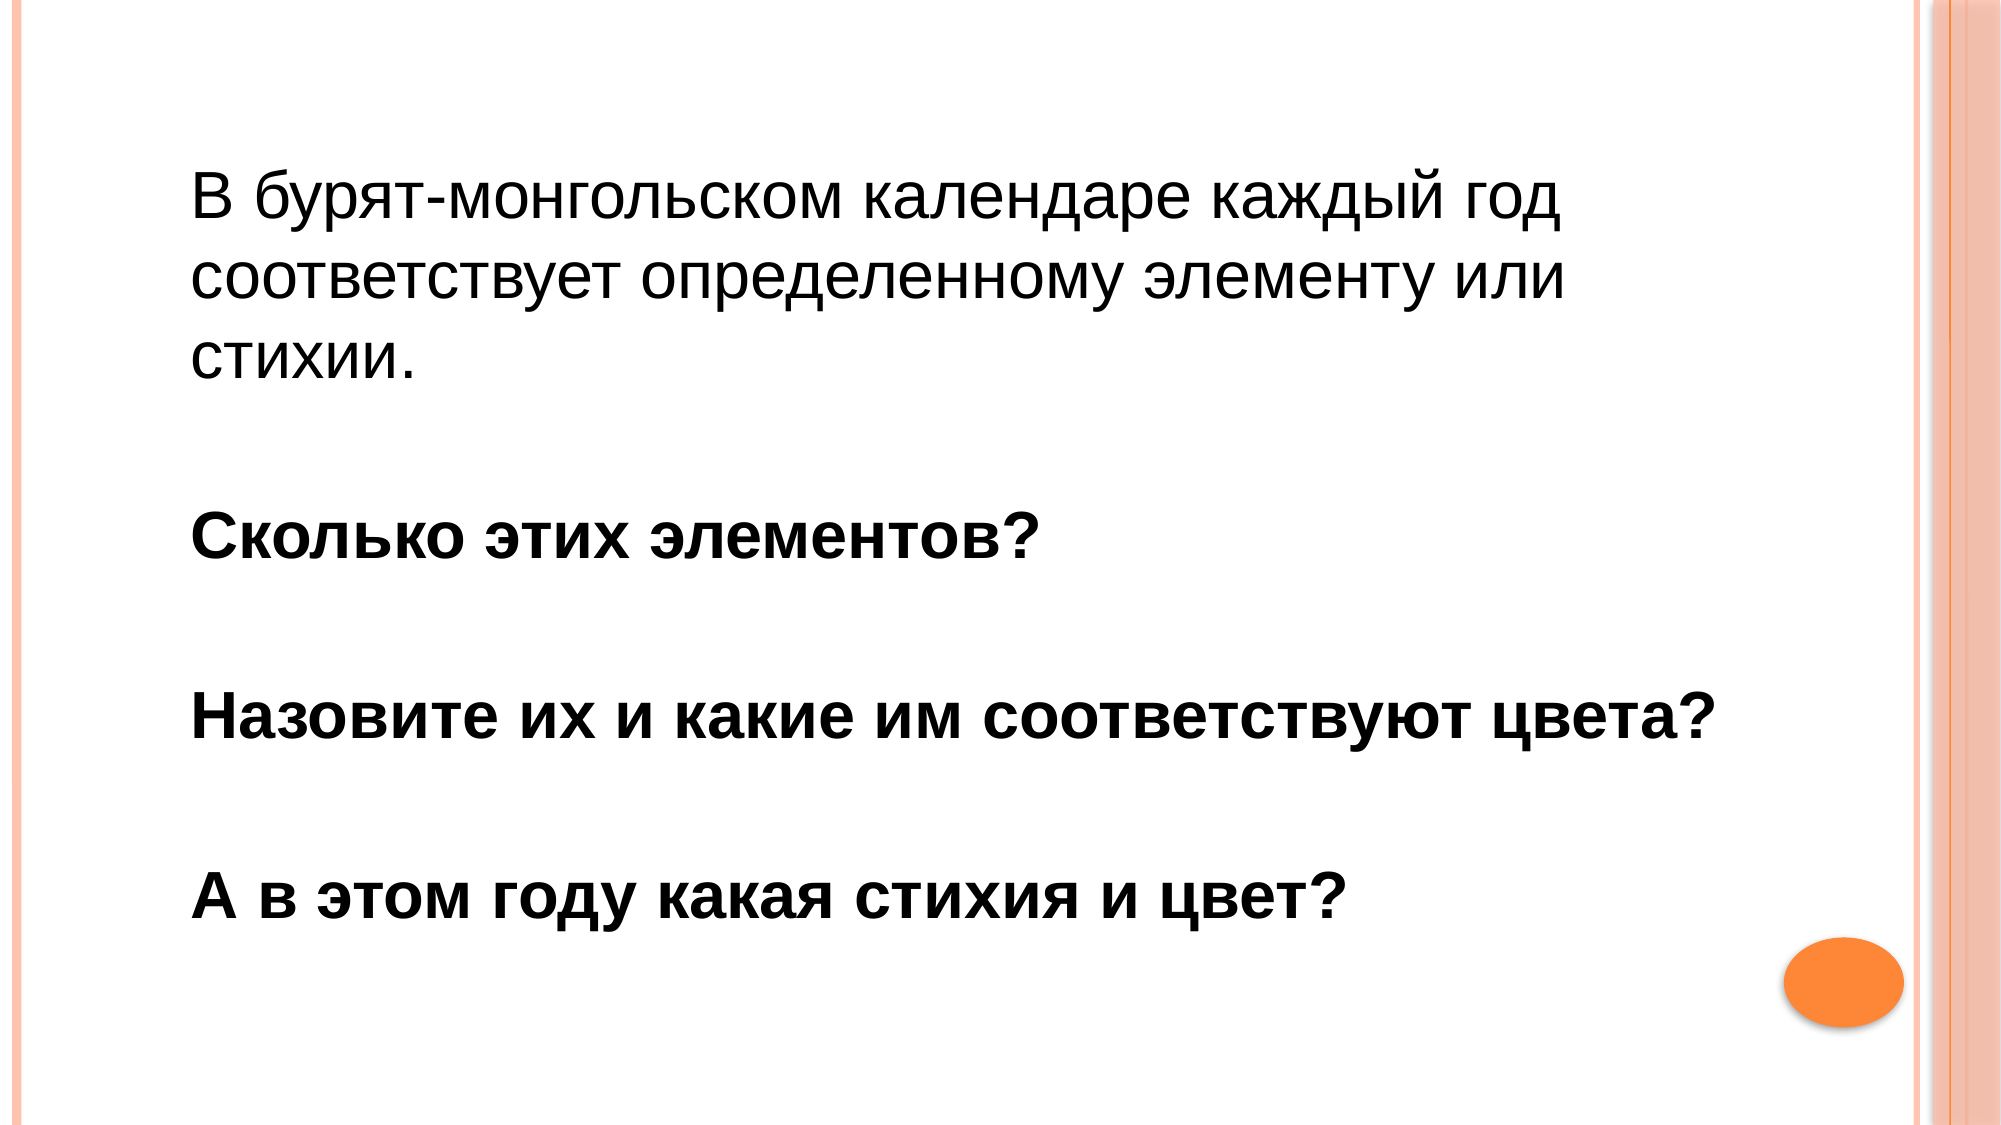

В бурят-монгольском календаре каждый год соответствует определенному элементу или стихии.

Сколько этих элементов?

Назовите их и какие им соответствуют цвета?

А в этом году какая стихия и цвет?